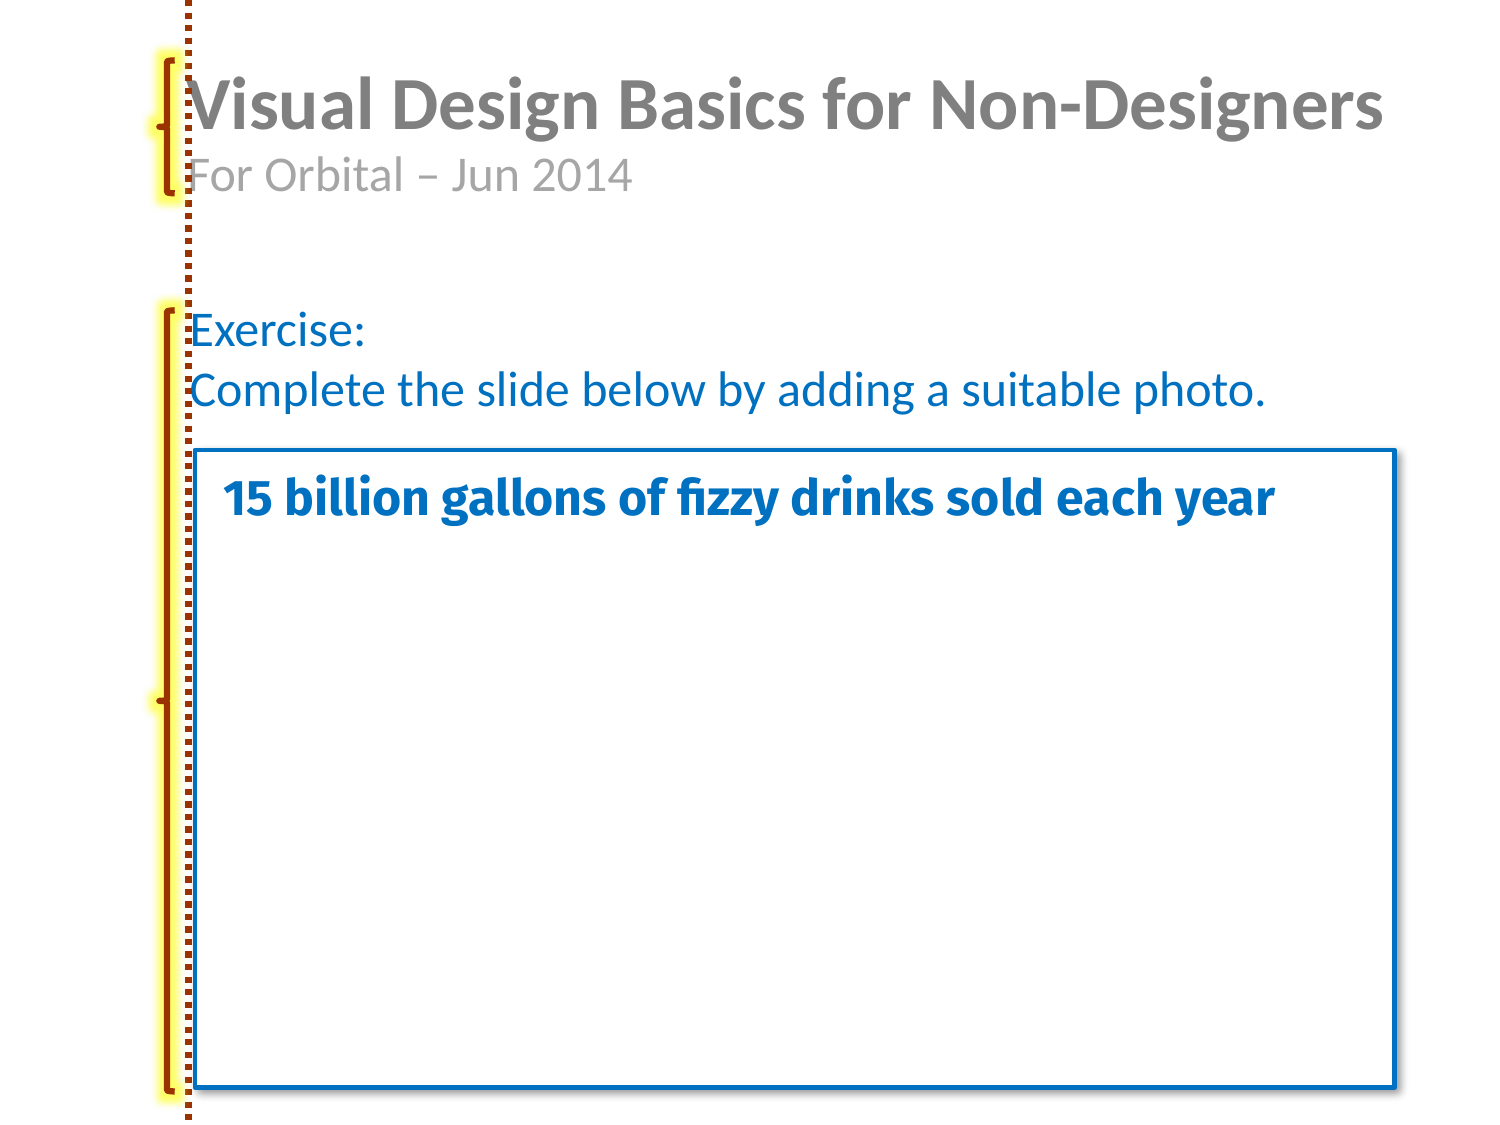

# Visual Design Basics for Non-Designers

For Orbital – Jun 2014
Exercise:
Complete the slide below by adding a suitable photo.

 15 billion gallons of fizzy drinks sold each year